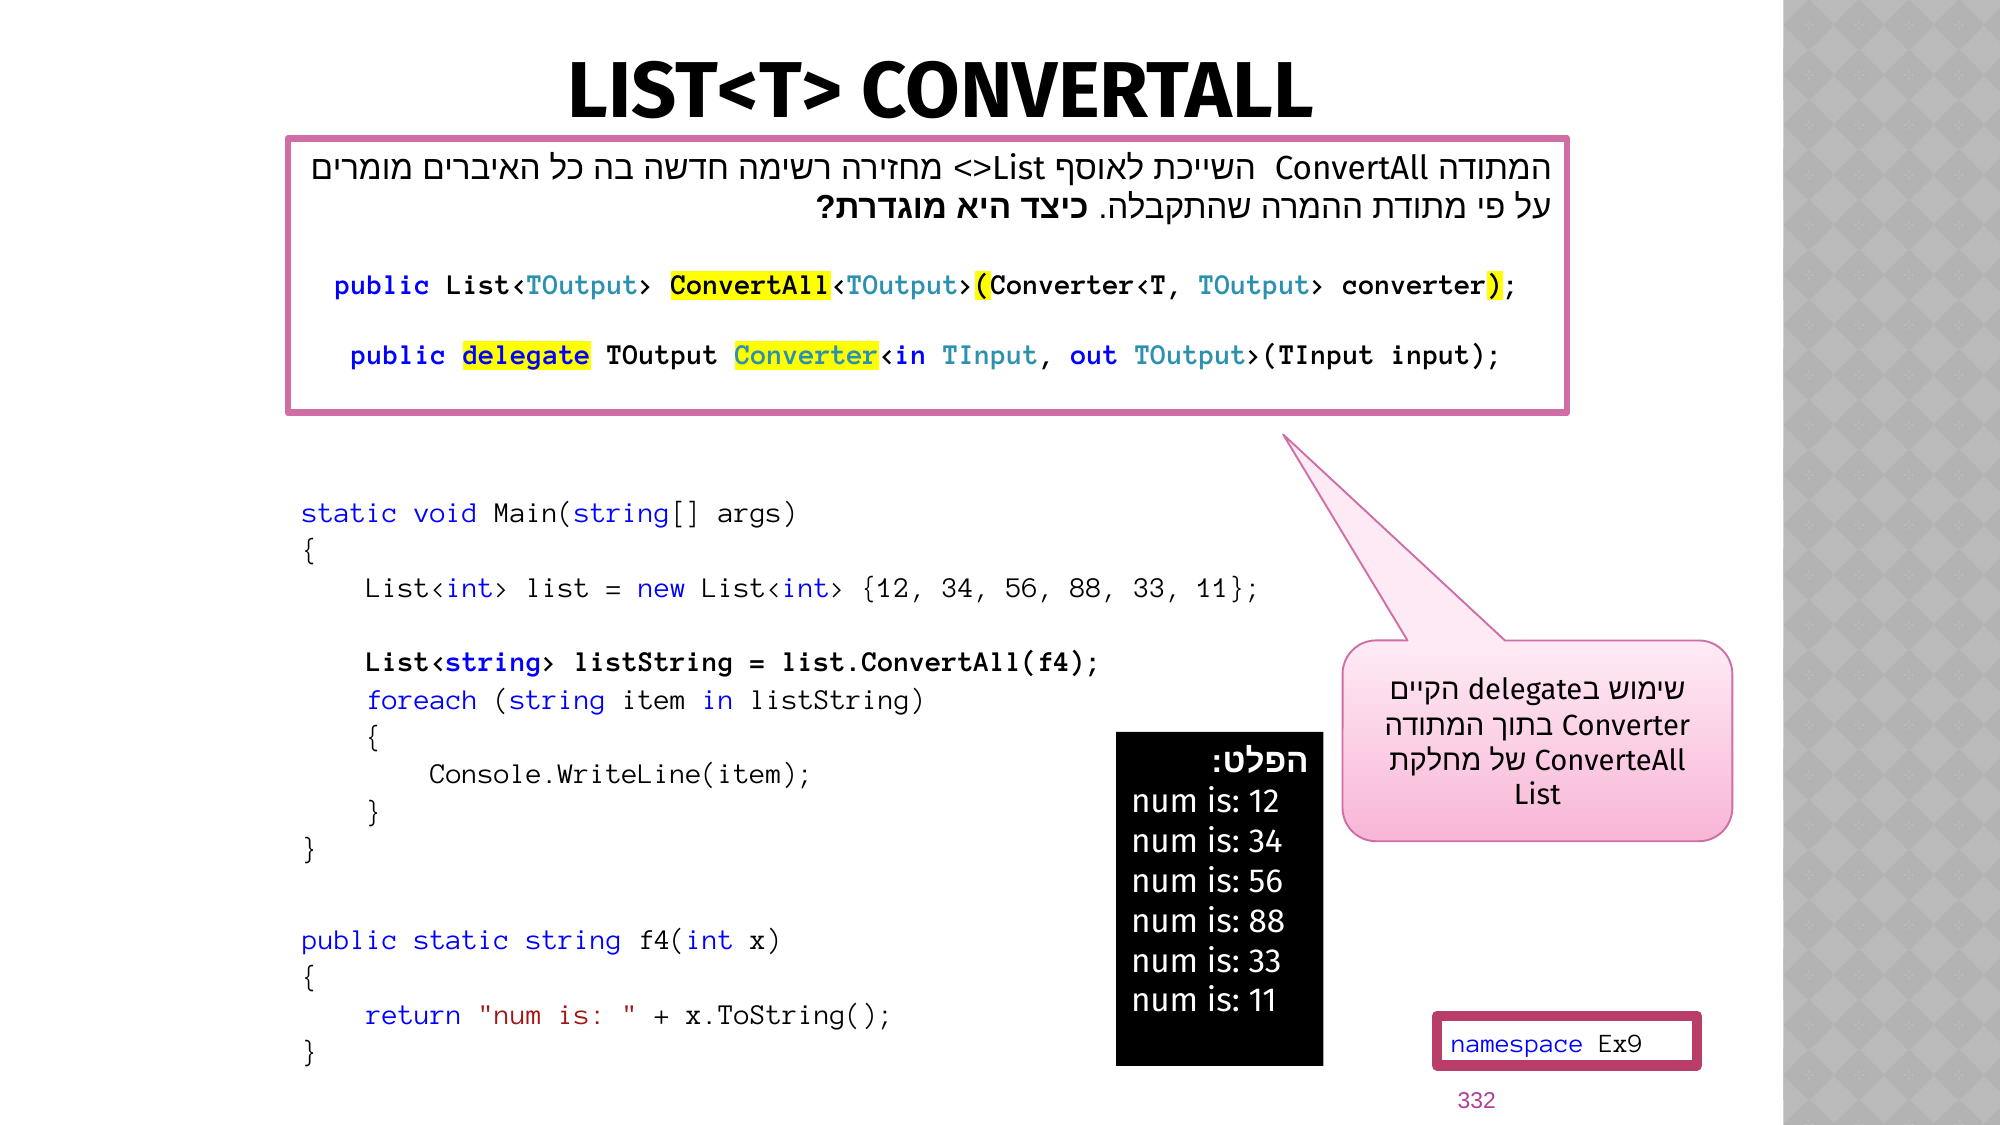

# List<T> CONVERTAll
המתודה ConvertAll  השייכת לאוסף List<> מחזירה רשימה חדשה בה כל האיברים מומרים על פי מתודת ההמרה שהתקבלה. כיצד היא מוגדרת?

public List<TOutput> ConvertAll<TOutput>(Converter<T, TOutput> converter);

public delegate TOutput Converter<in TInput, out TOutput>(TInput input);

static void Main(string[] args)
{
    List<int> list = new List<int> {12, 34, 56, 88, 33, 11};

    List<string> listString = list.ConvertAll(f4);
    foreach (string item in listString)
    {
        Console.WriteLine(item);
    }
}

public static string f4(int x)
{
    return "num is: " + x.ToString();
}
שימוש בdelegate הקיים Converter בתוך המתודה ConverteAll של מחלקת List
הפלט:
num is: 12
num is: 34
num is: 56
num is: 88
num is: 33
num is: 11

namespace Ex9
332